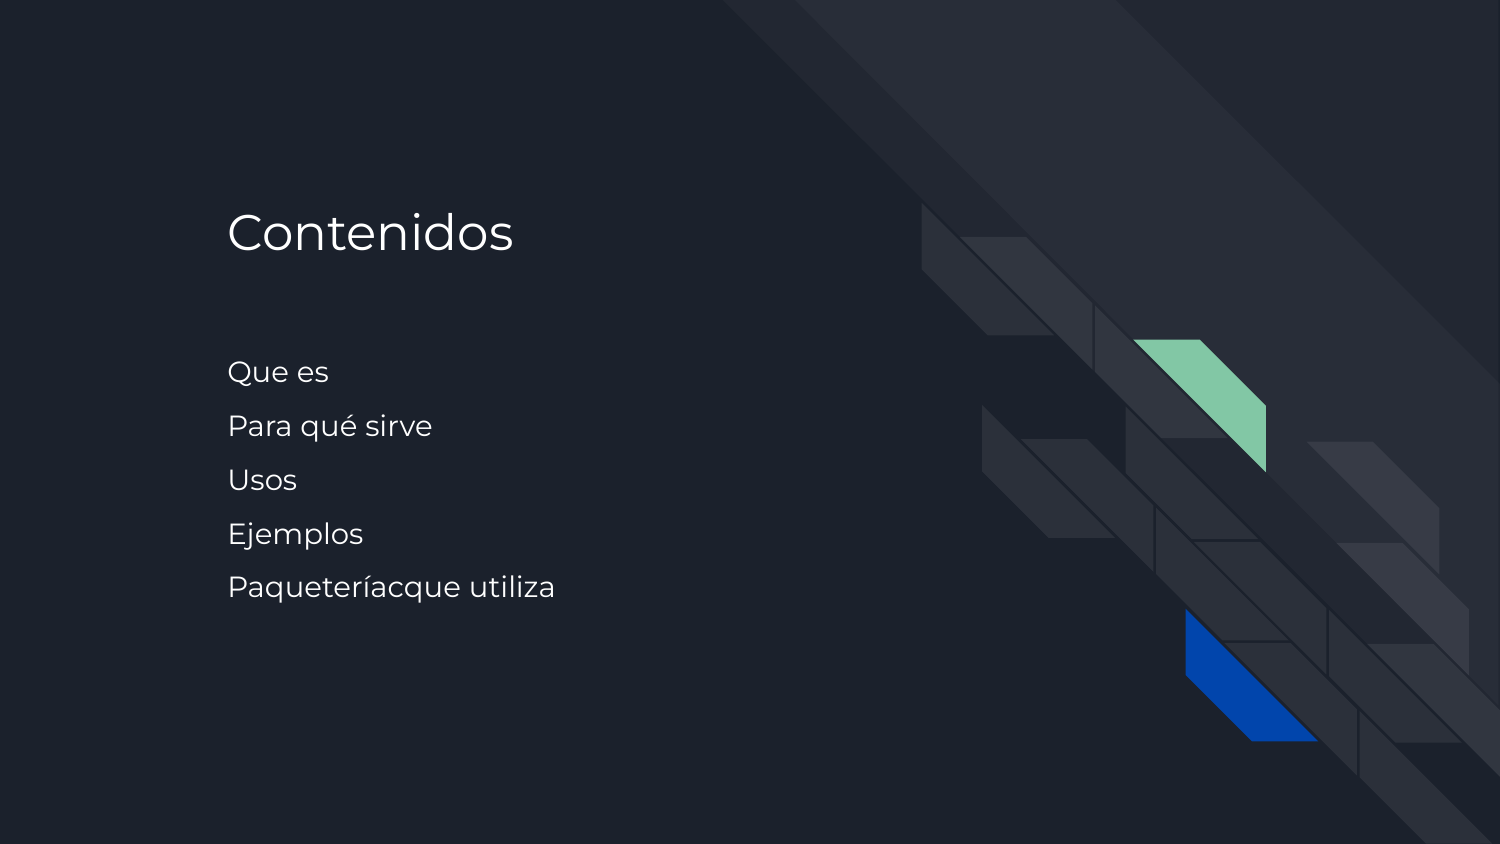

# Contenidos

Que es
Para qué sirve
Usos
Ejemplos
Paqueteríacque utiliza